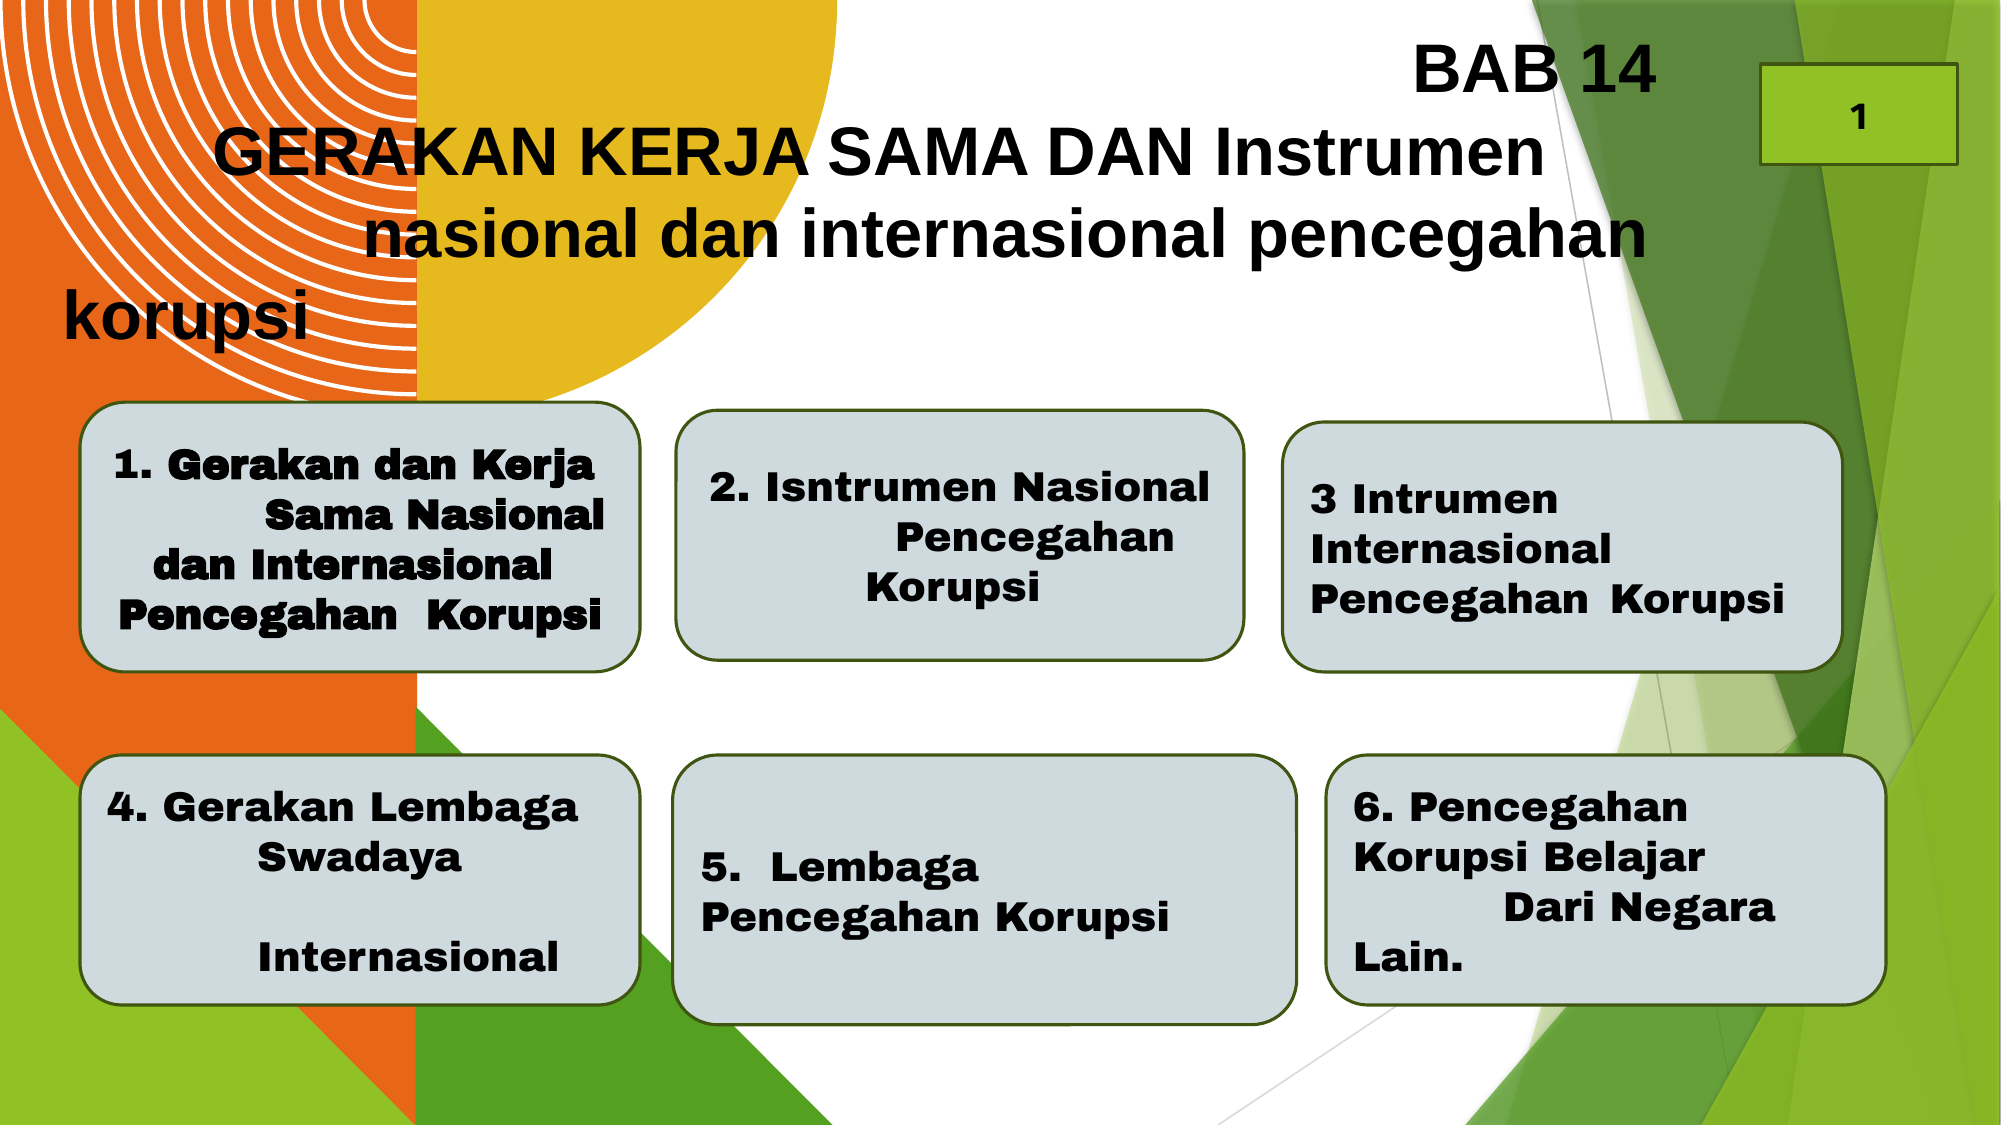

# BAB 14 GERAKAN KERJA SAMA DAN Instrumen 			nasional dan internasional pencegahan korupsi
1
1. Gerakan dan Kerja 	Sama Nasional dan Internasional  Pencegahan  Korupsi
2. Isntrumen Nasional 	Pencegahan Korupsi
3 Intrumen 	Internasional 	Pencegahan 	Korupsi
4. Gerakan Lembaga 	Swadaya 					Internasional
5.  Lembaga         	Pencegahan Korupsi
6. Pencegahan 	Korupsi Belajar 		Dari Negara Lain.